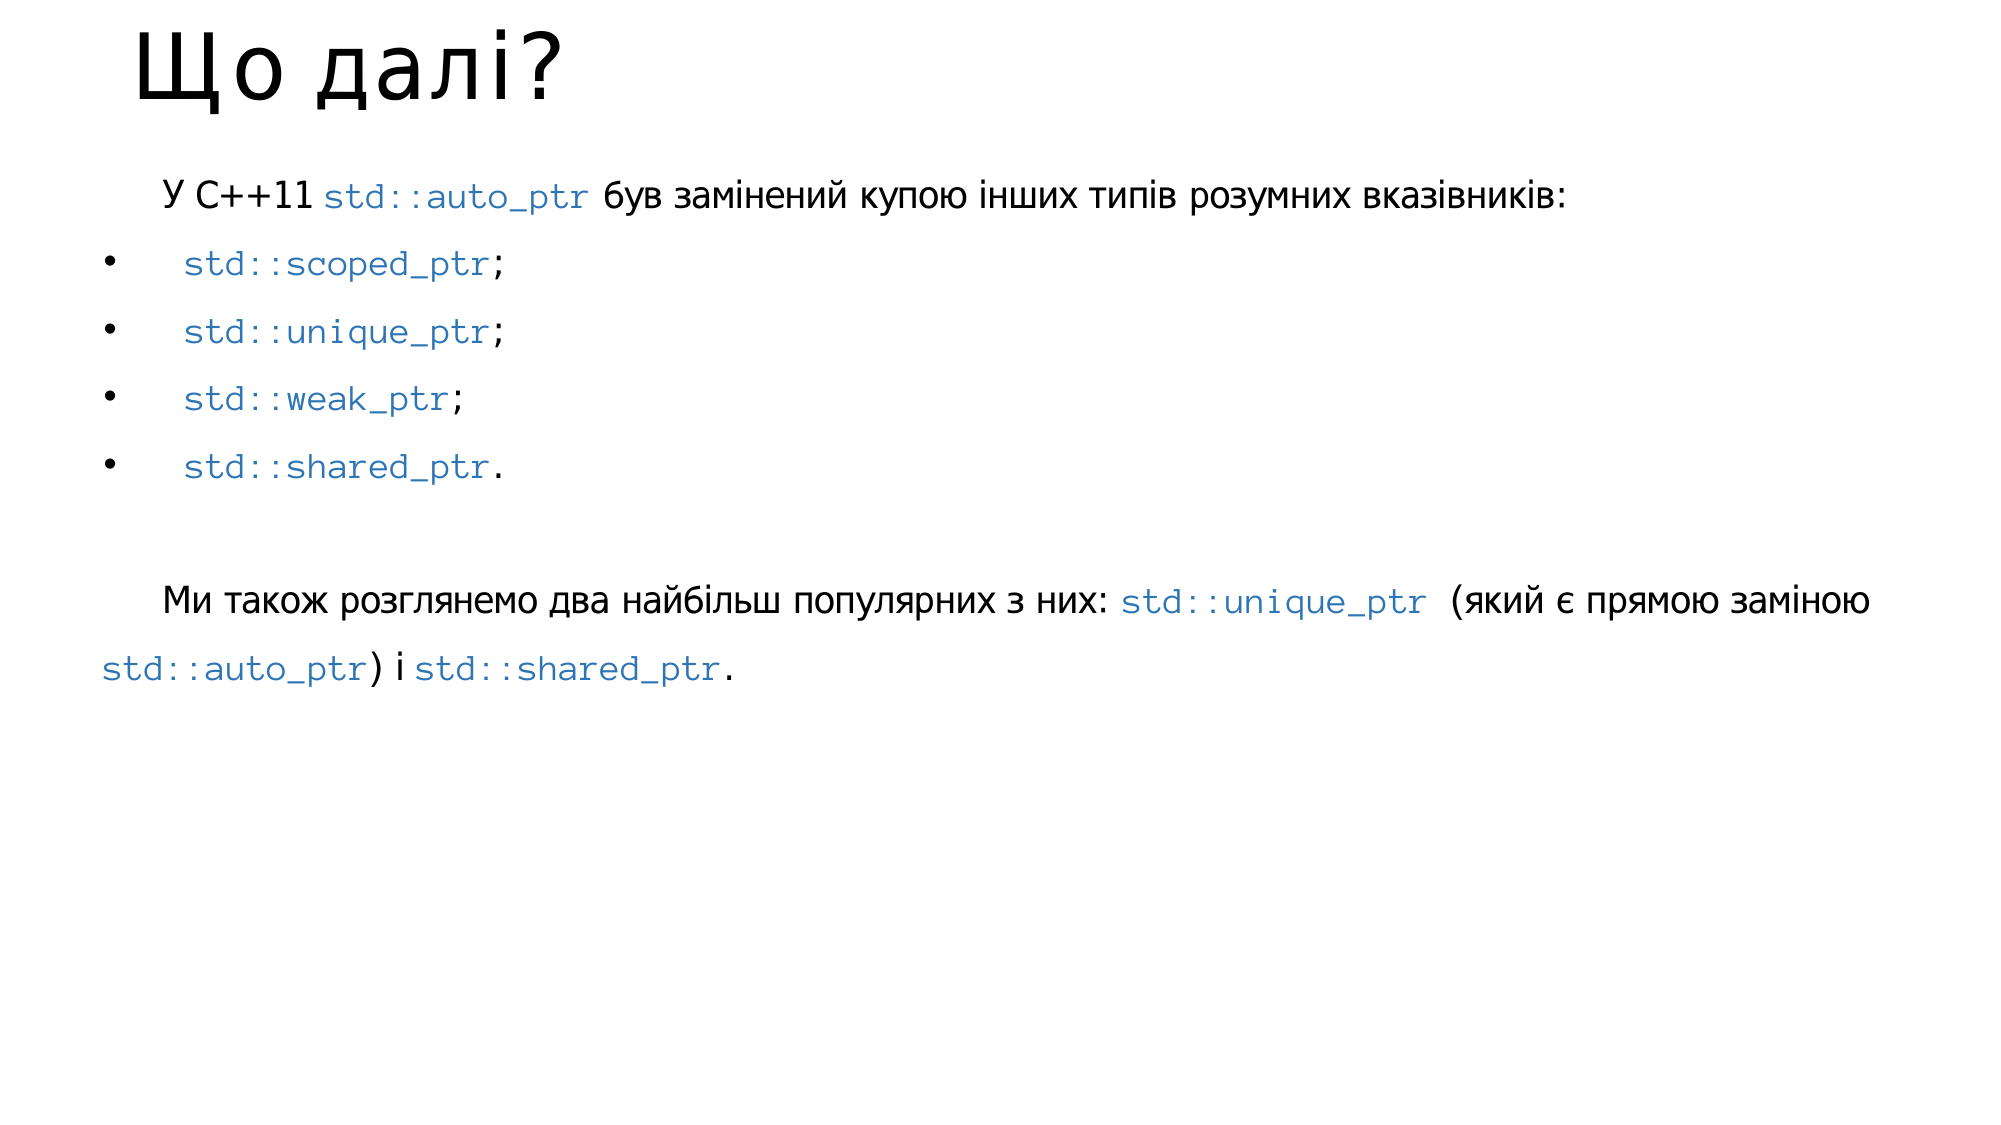

# Що далі?
У C++11 std::auto_ptr був замінений купою інших типів розумних вказівників:
   std::scoped_ptr;
   std::unique_ptr;
   std::weak_ptr;
   std::shared_ptr.

Ми також розглянемо два найбільш популярних з них: std::unique_ptr (який є прямою заміною std::auto_ptr) і std::shared_ptr.